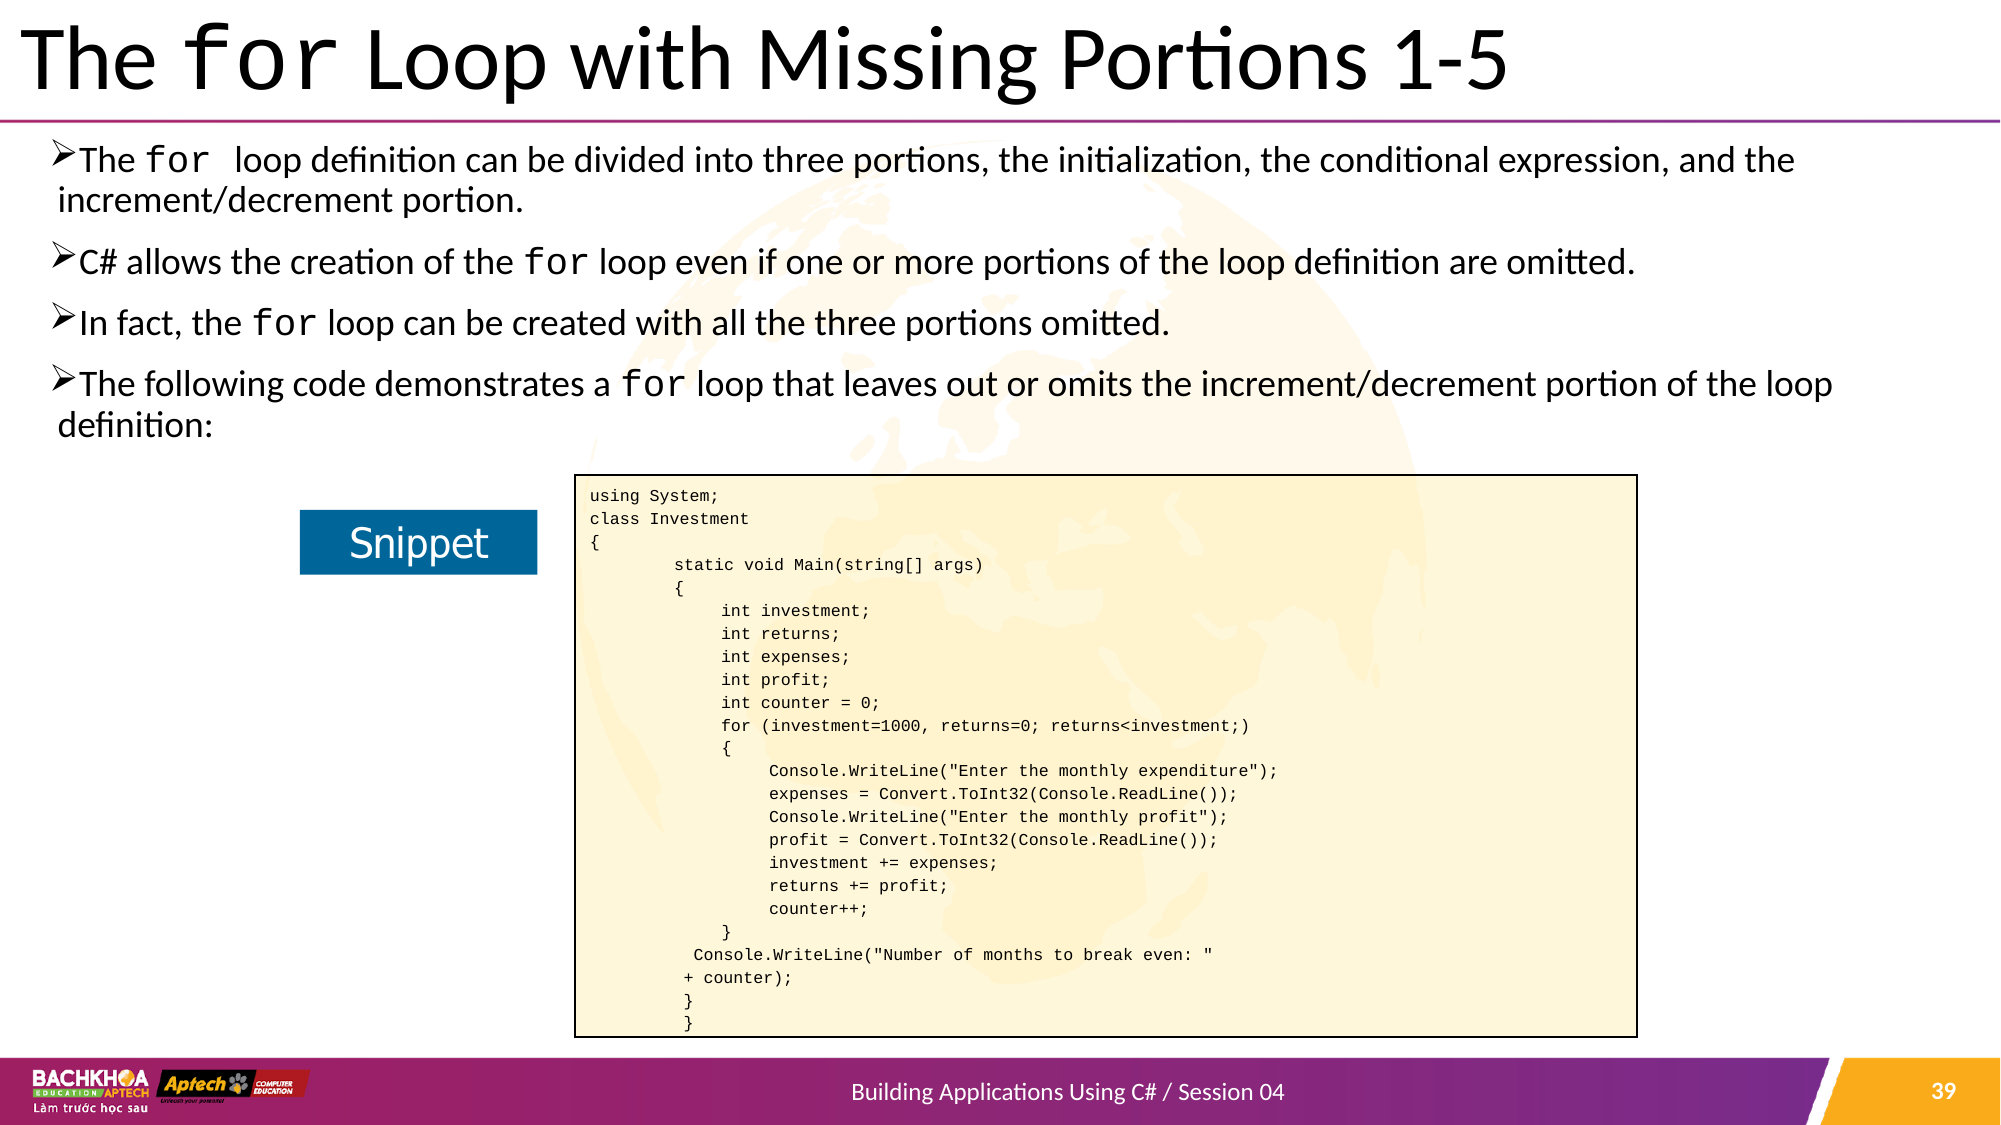

# The for Loop with Missing Portions 1-5
The for loop definition can be divided into three portions, the initialization, the conditional expression, and the increment/decrement portion.
C# allows the creation of the for loop even if one or more portions of the loop definition are omitted.
In fact, the for loop can be created with all the three portions omitted.
The following code demonstrates a for loop that leaves out or omits the increment/decrement portion of the loop definition:

using System;
class Investment
{
static void Main(string[] args)
{
int investment;
int returns;
int expenses;
int profit;
int counter = 0;
for (investment=1000, returns=0; returns<investment;)
 {
  Console.WriteLine("Enter the monthly expenditure");
  expenses = Convert.ToInt32(Console.ReadLine());
  Console.WriteLine("Enter the monthly profit");
  profit = Convert.ToInt32(Console.ReadLine());
  investment += expenses;
  returns += profit;
  counter++;
 }
 Console.WriteLine("Number of months to break even: "
+ counter);
}
}
Snippet
39
Building Applications Using C# / Session 04